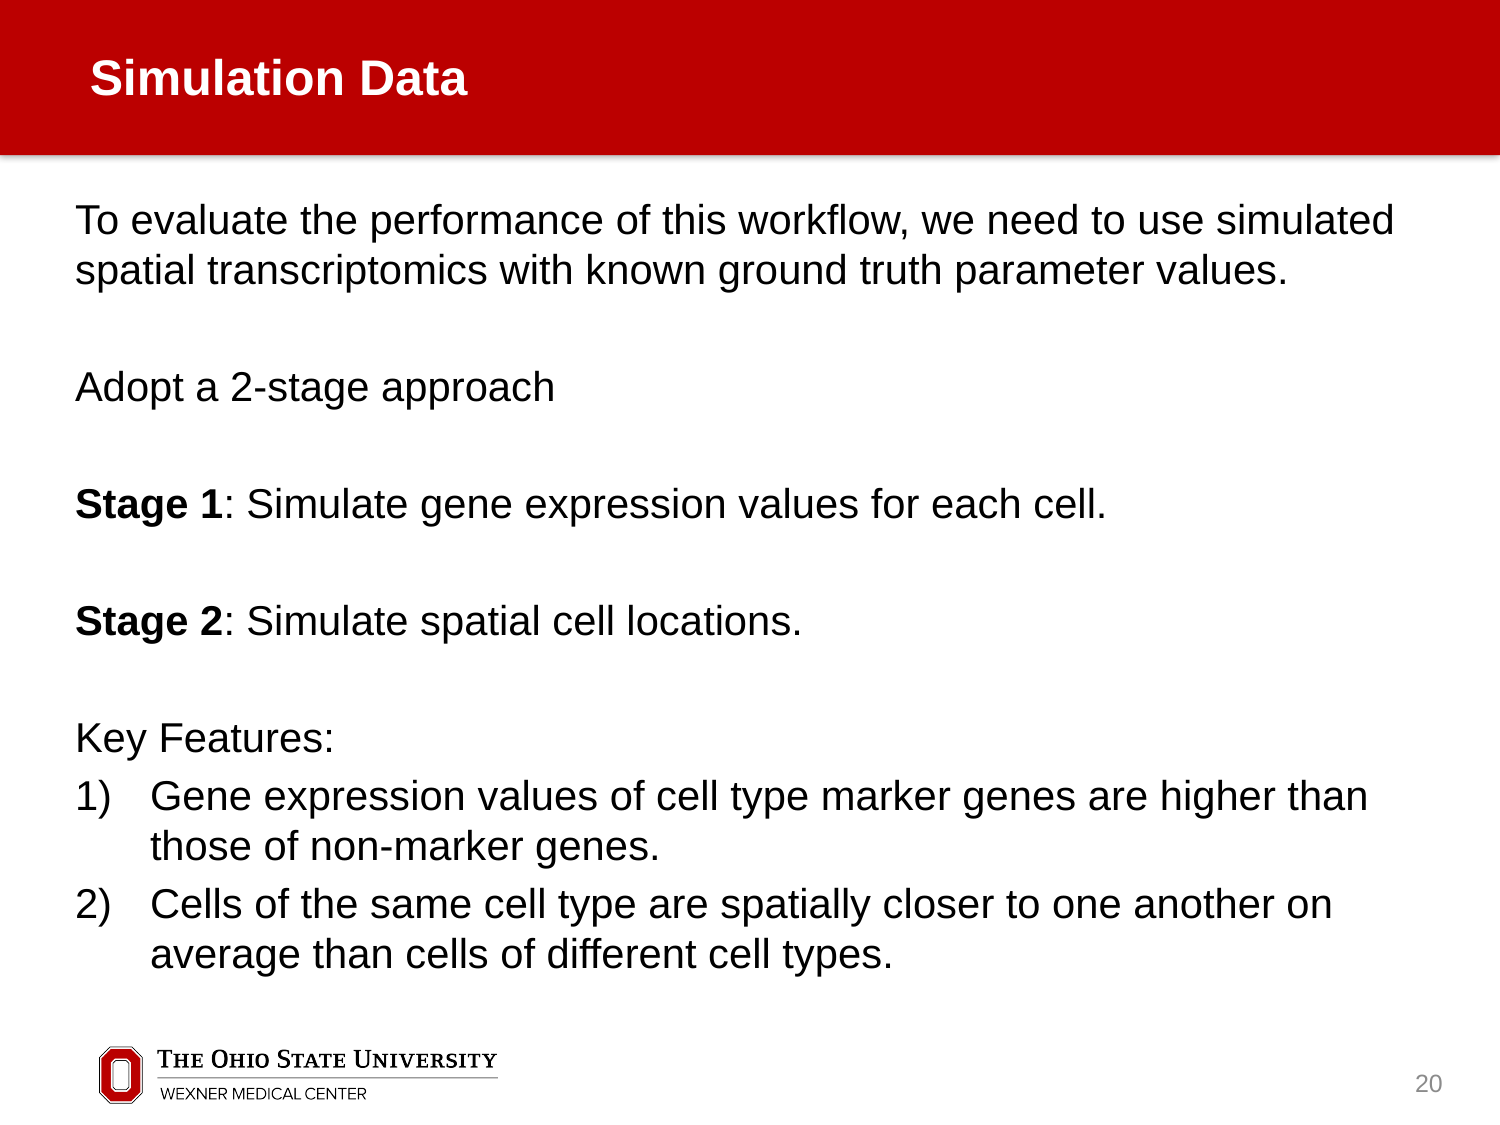

Simulation Data
To evaluate the performance of this workflow, we need to use simulated spatial transcriptomics with known ground truth parameter values.

Adopt a 2-stage approach

Stage 1: Simulate gene expression values for each cell.

Stage 2: Simulate spatial cell locations.

Key Features:
Gene expression values of cell type marker genes are higher than those of non-marker genes.
Cells of the same cell type are spatially closer to one another on average than cells of different cell types.

20